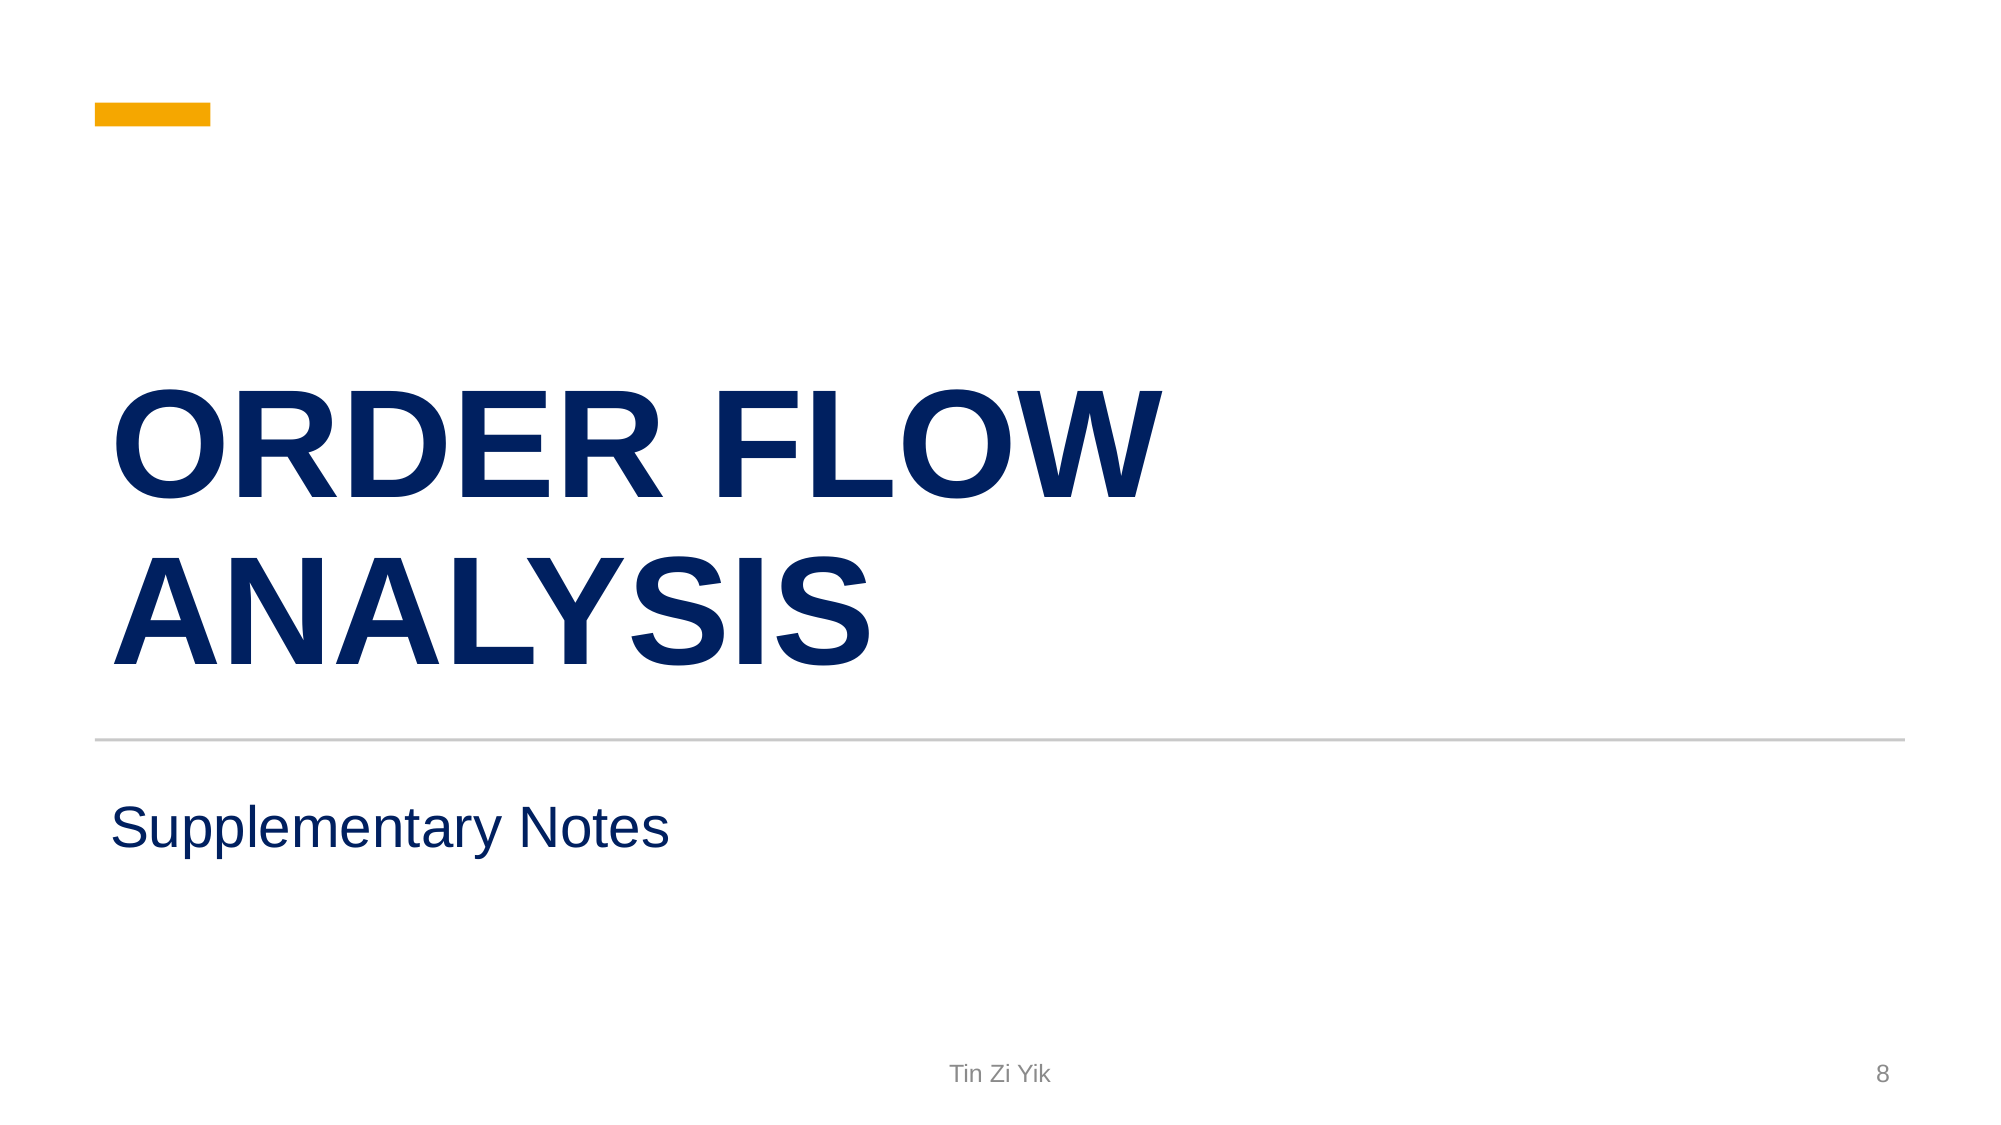

# ORDER FLOW ANALYSIS
Supplementary Notes
Tin Zi Yik
8